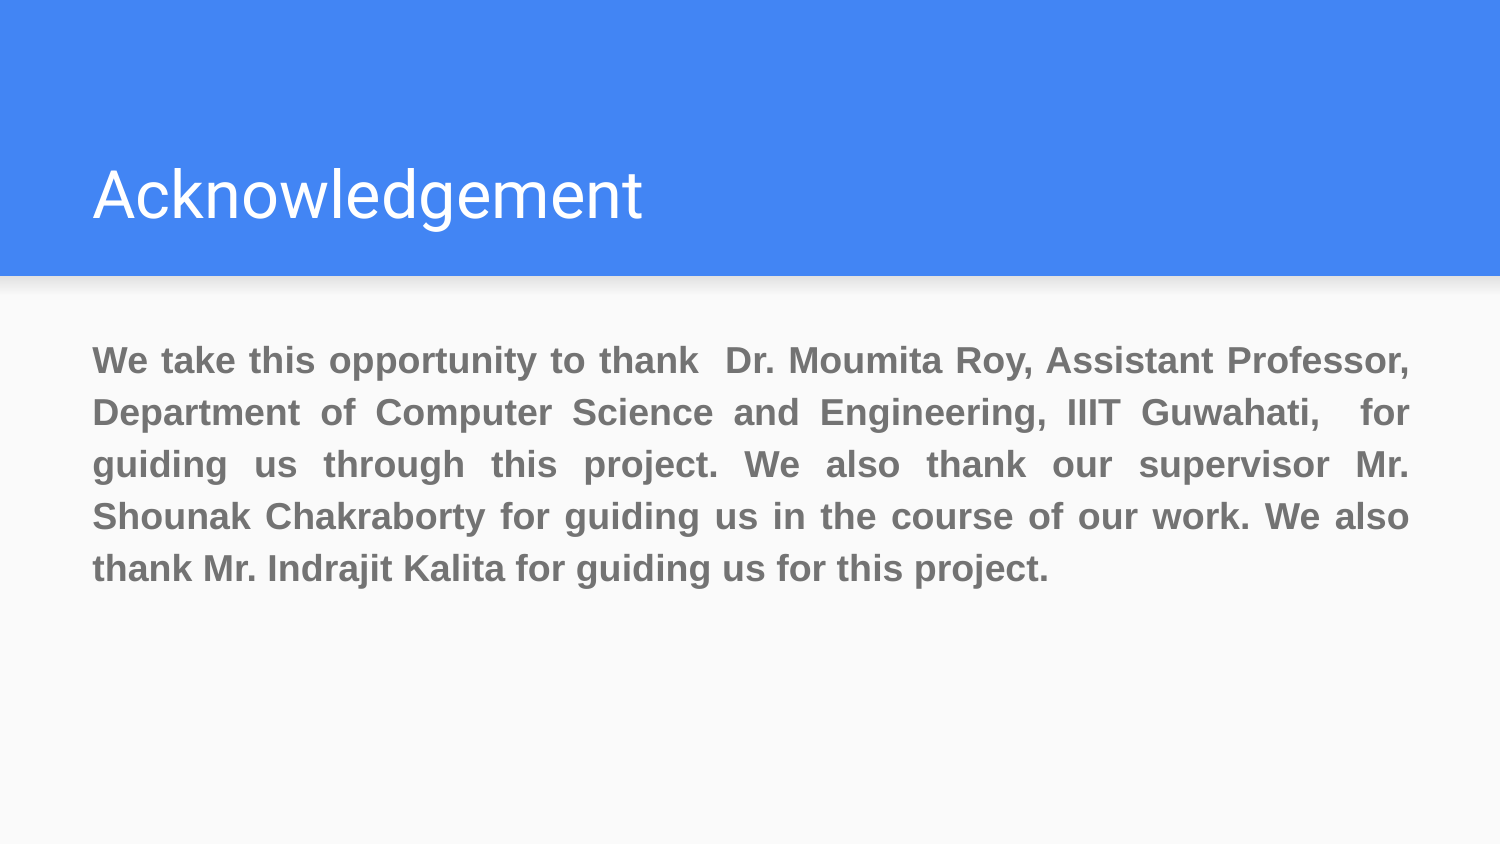

# Acknowledgement
We take this opportunity to thank  Dr. Moumita Roy, Assistant Professor, Department of Computer Science and Engineering, IIIT Guwahati,  for guiding us through this project. We also thank our supervisor Mr. Shounak Chakraborty for guiding us in the course of our work. We also thank Mr. Indrajit Kalita for guiding us for this project.